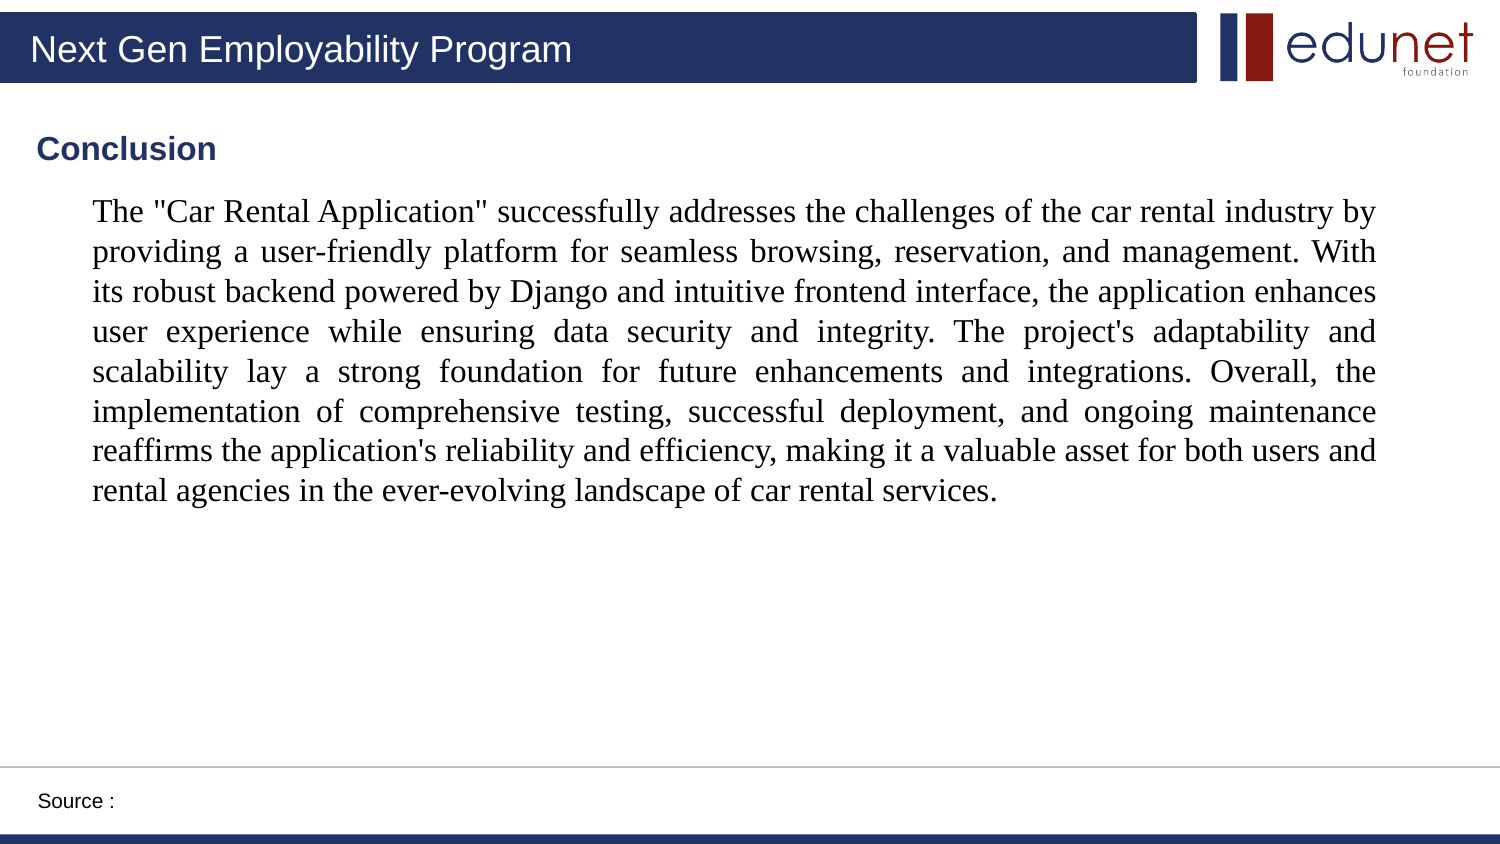

Conclusion
The "Car Rental Application" successfully addresses the challenges of the car rental industry by providing a user-friendly platform for seamless browsing, reservation, and management. With its robust backend powered by Django and intuitive frontend interface, the application enhances user experience while ensuring data security and integrity. The project's adaptability and scalability lay a strong foundation for future enhancements and integrations. Overall, the implementation of comprehensive testing, successful deployment, and ongoing maintenance reaffirms the application's reliability and efficiency, making it a valuable asset for both users and rental agencies in the ever-evolving landscape of car rental services.
Source :